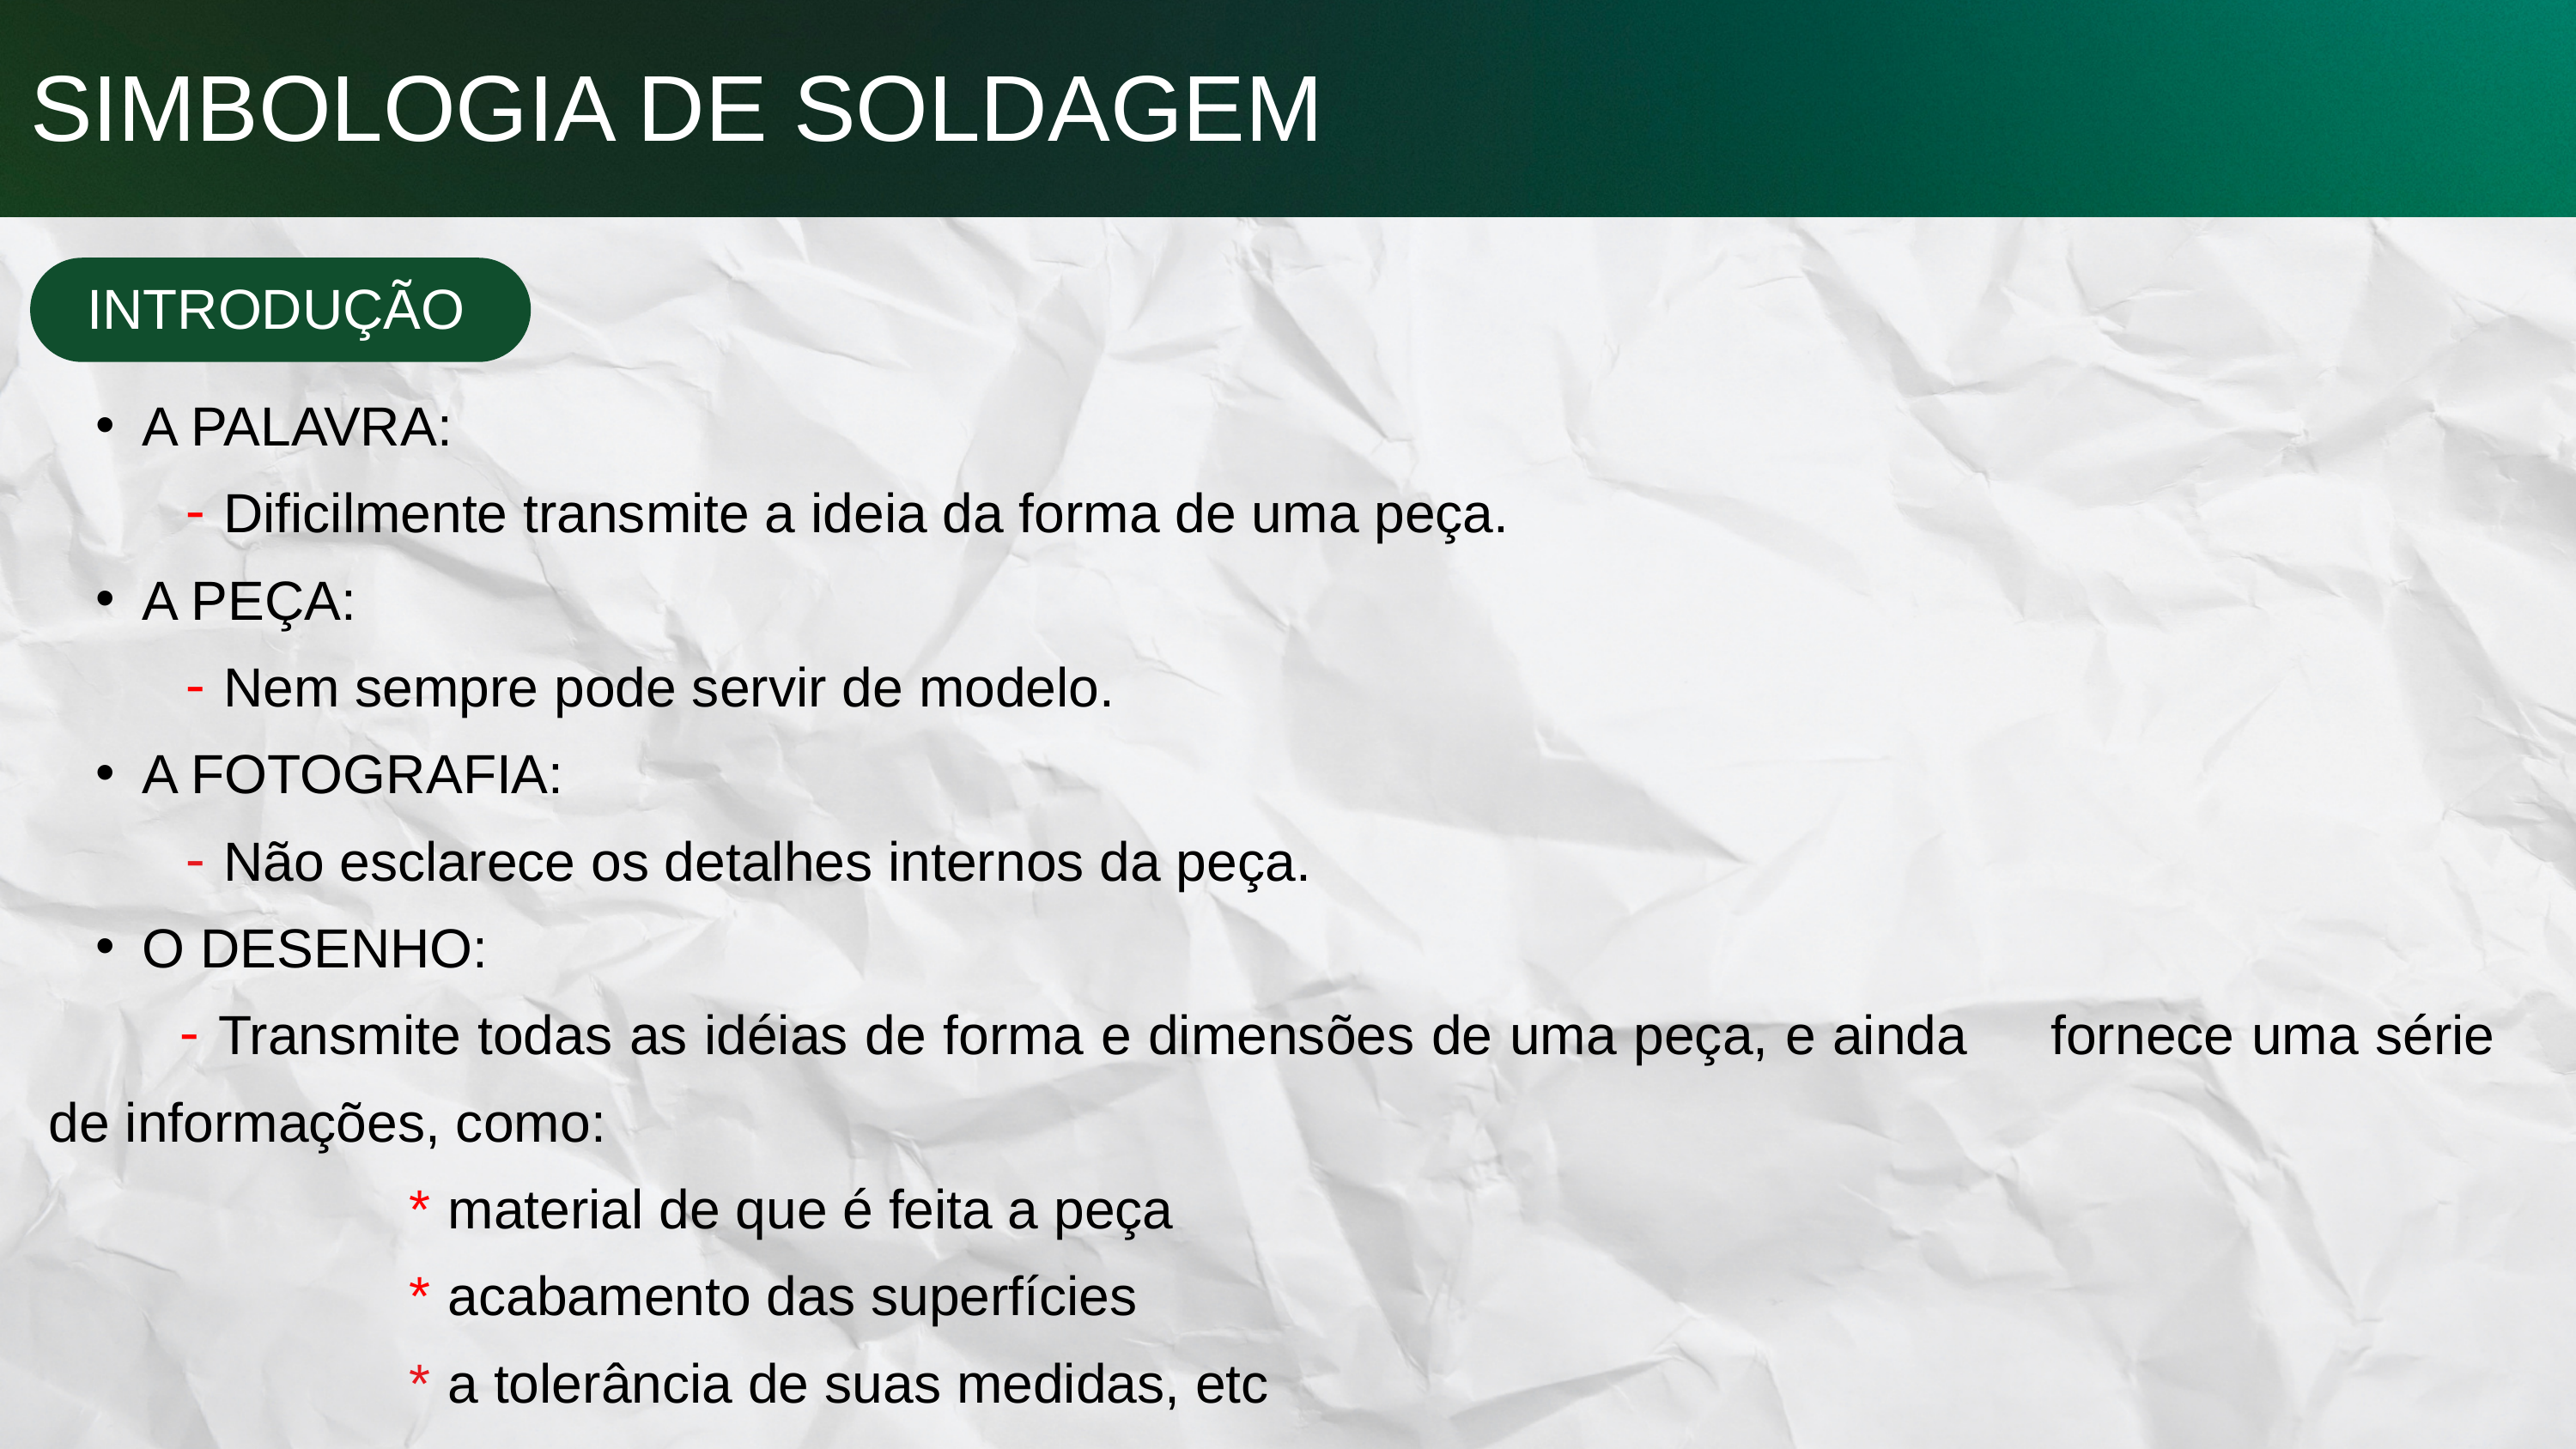

SIMBOLOGIA DE SOLDAGEM

INTRODUÇÃO
A PALAVRA:
        - Dificilmente transmite a ideia da forma de uma peça.
A PEÇA:
        - Nem sempre pode servir de modelo.
A FOTOGRAFIA:
        - Não esclarece os detalhes internos da peça.
O DESENHO:
       - Transmite todas as idéias de forma e dimensões de uma peça, e ainda     fornece uma série de informações, como:
                     * material de que é feita a peça
                     * acabamento das superfícies
                     * a tolerância de suas medidas, etc